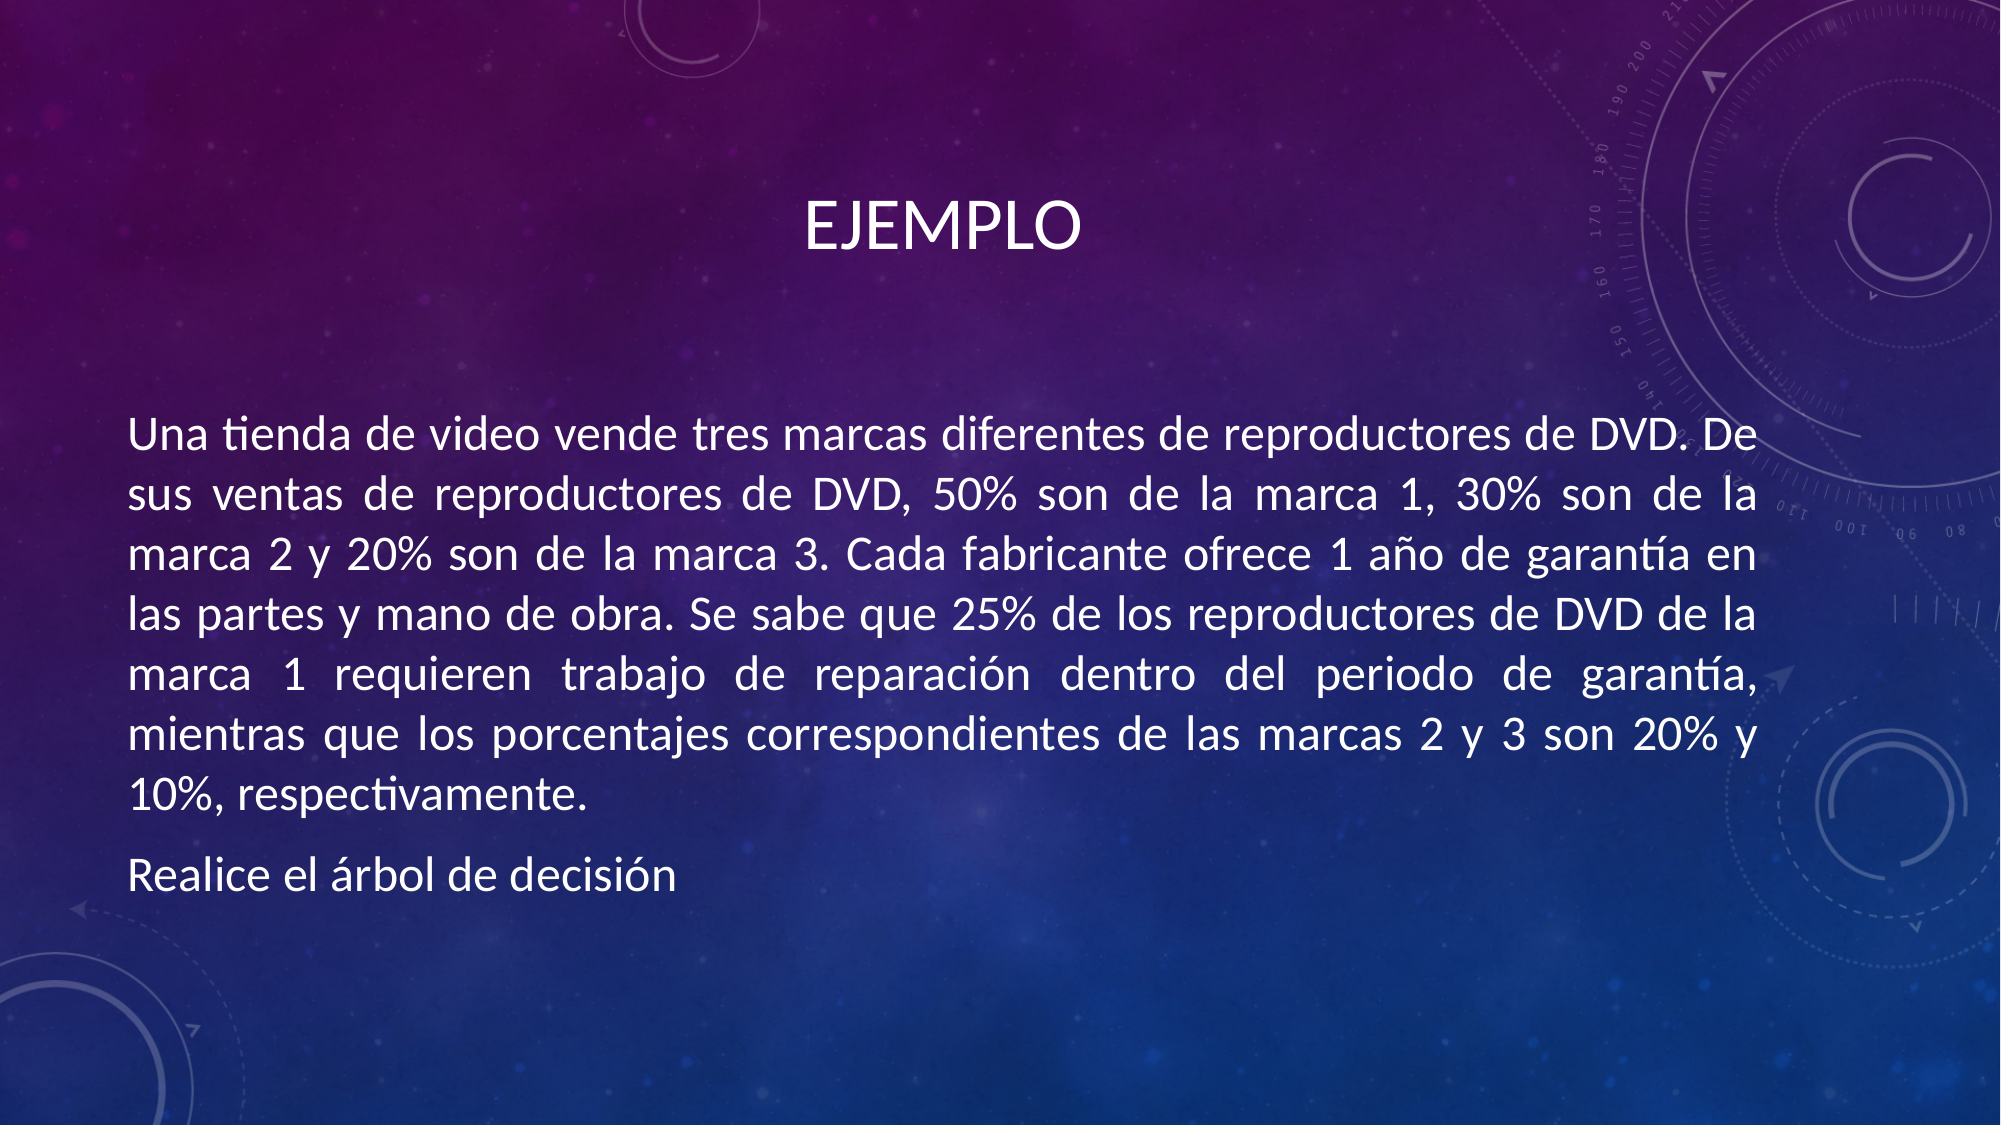

# EJEMPLO
Una tienda de video vende tres marcas diferentes de reproductores de DVD. De sus ventas de reproductores de DVD, 50% son de la marca 1, 30% son de la marca 2 y 20% son de la marca 3. Cada fabricante ofrece 1 año de garantía en las partes y mano de obra. Se sabe que 25% de los reproductores de DVD de la marca 1 requieren trabajo de reparación dentro del periodo de garantía, mientras que los porcentajes correspondientes de las marcas 2 y 3 son 20% y 10%, respectivamente.
Realice el árbol de decisión